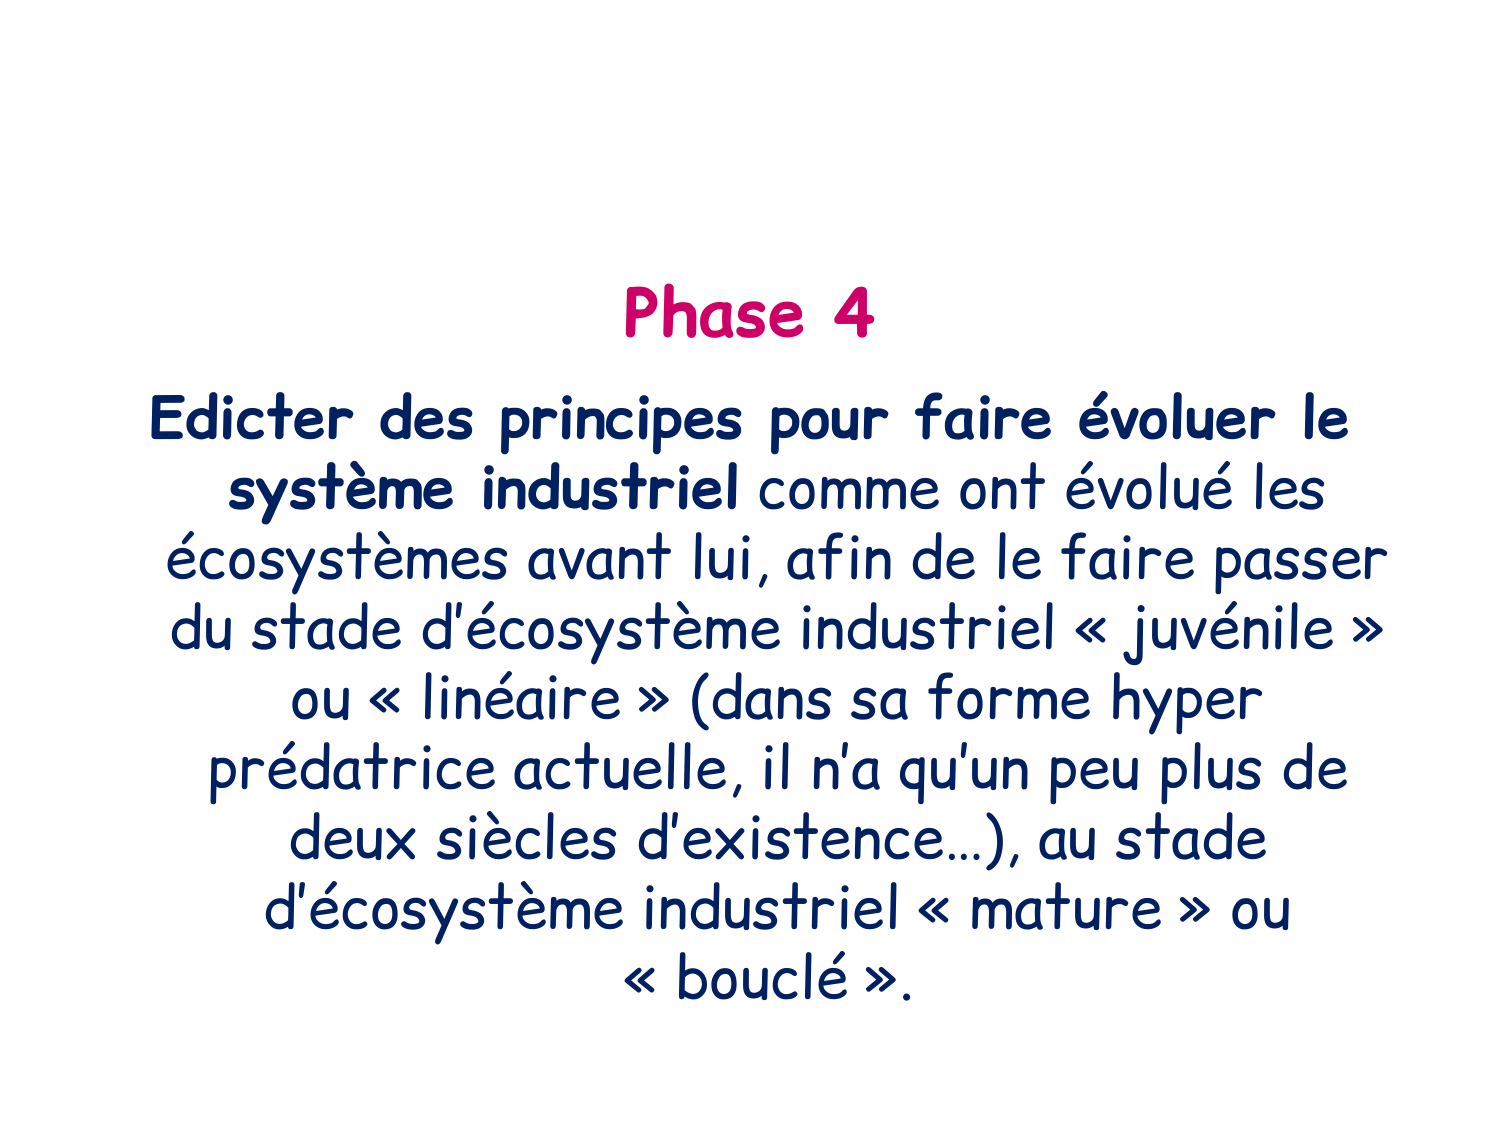

Phase 4
Edicter des principes pour faire évoluer le système industriel comme ont évolué les écosystèmes avant lui, afin de le faire passer du stade d’écosystème industriel « juvénile » ou « linéaire » (dans sa forme hyper prédatrice actuelle, il n’a qu’un peu plus de deux siècles d’existence…), au stade d’écosystème industriel « mature » ou « bouclé ».